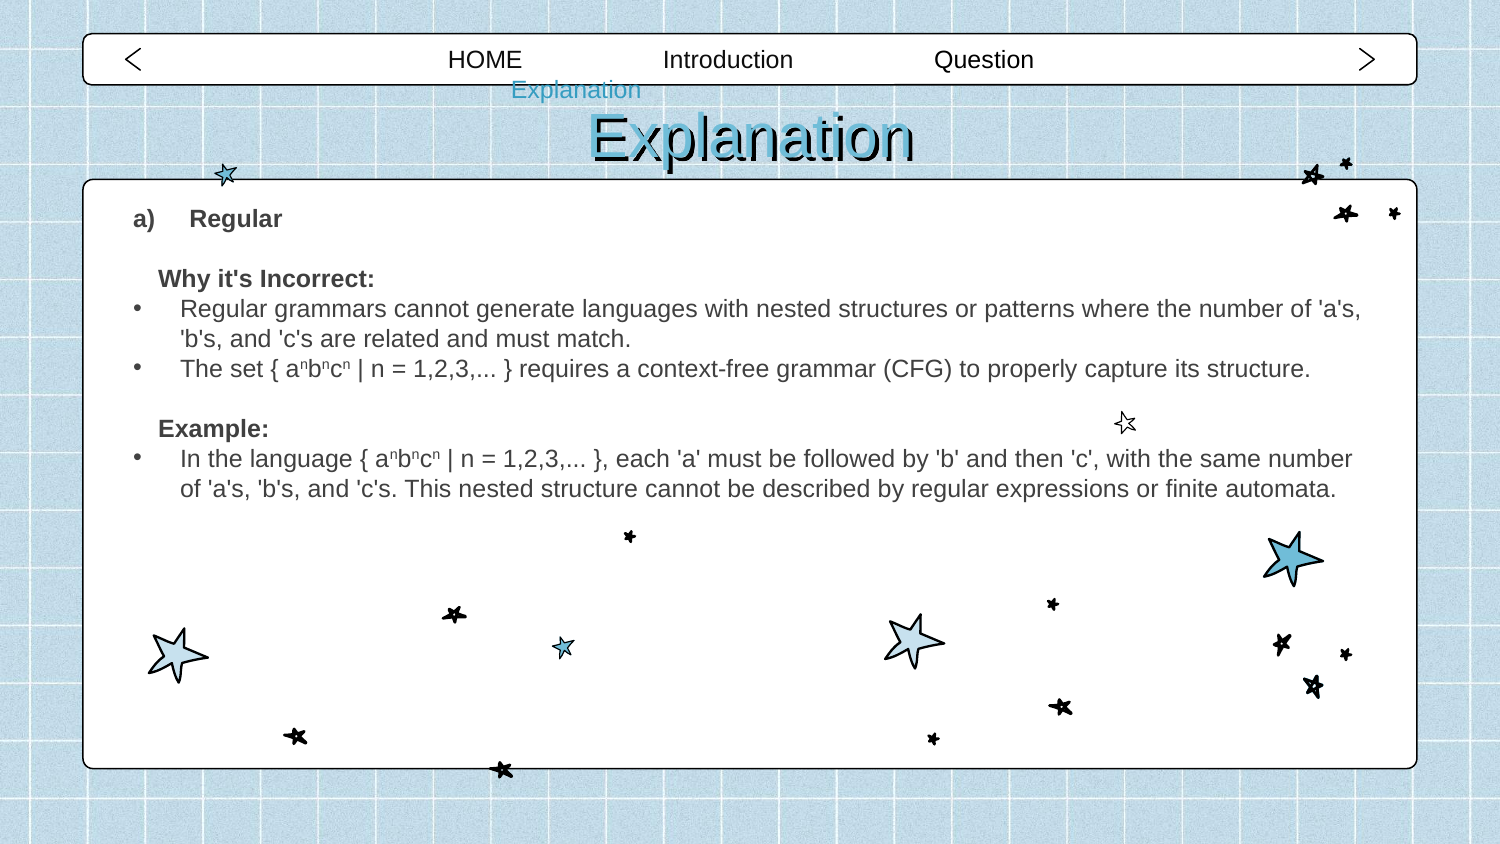

HOME                    Introduction                    Question                    Explanation

# Explanation

Regular

Why it's Incorrect:
Regular grammars cannot generate languages with nested structures or patterns where the number of 'a's, 'b's, and 'c's are related and must match.
The set { anbncn | n = 1,2,3,... } requires a context-free grammar (CFG) to properly capture its structure.

Example:
In the language { anbncn | n = 1,2,3,... }, each 'a' must be followed by 'b' and then 'c', with the same number of 'a's, 'b's, and 'c's. This nested structure cannot be described by regular expressions or finite automata.